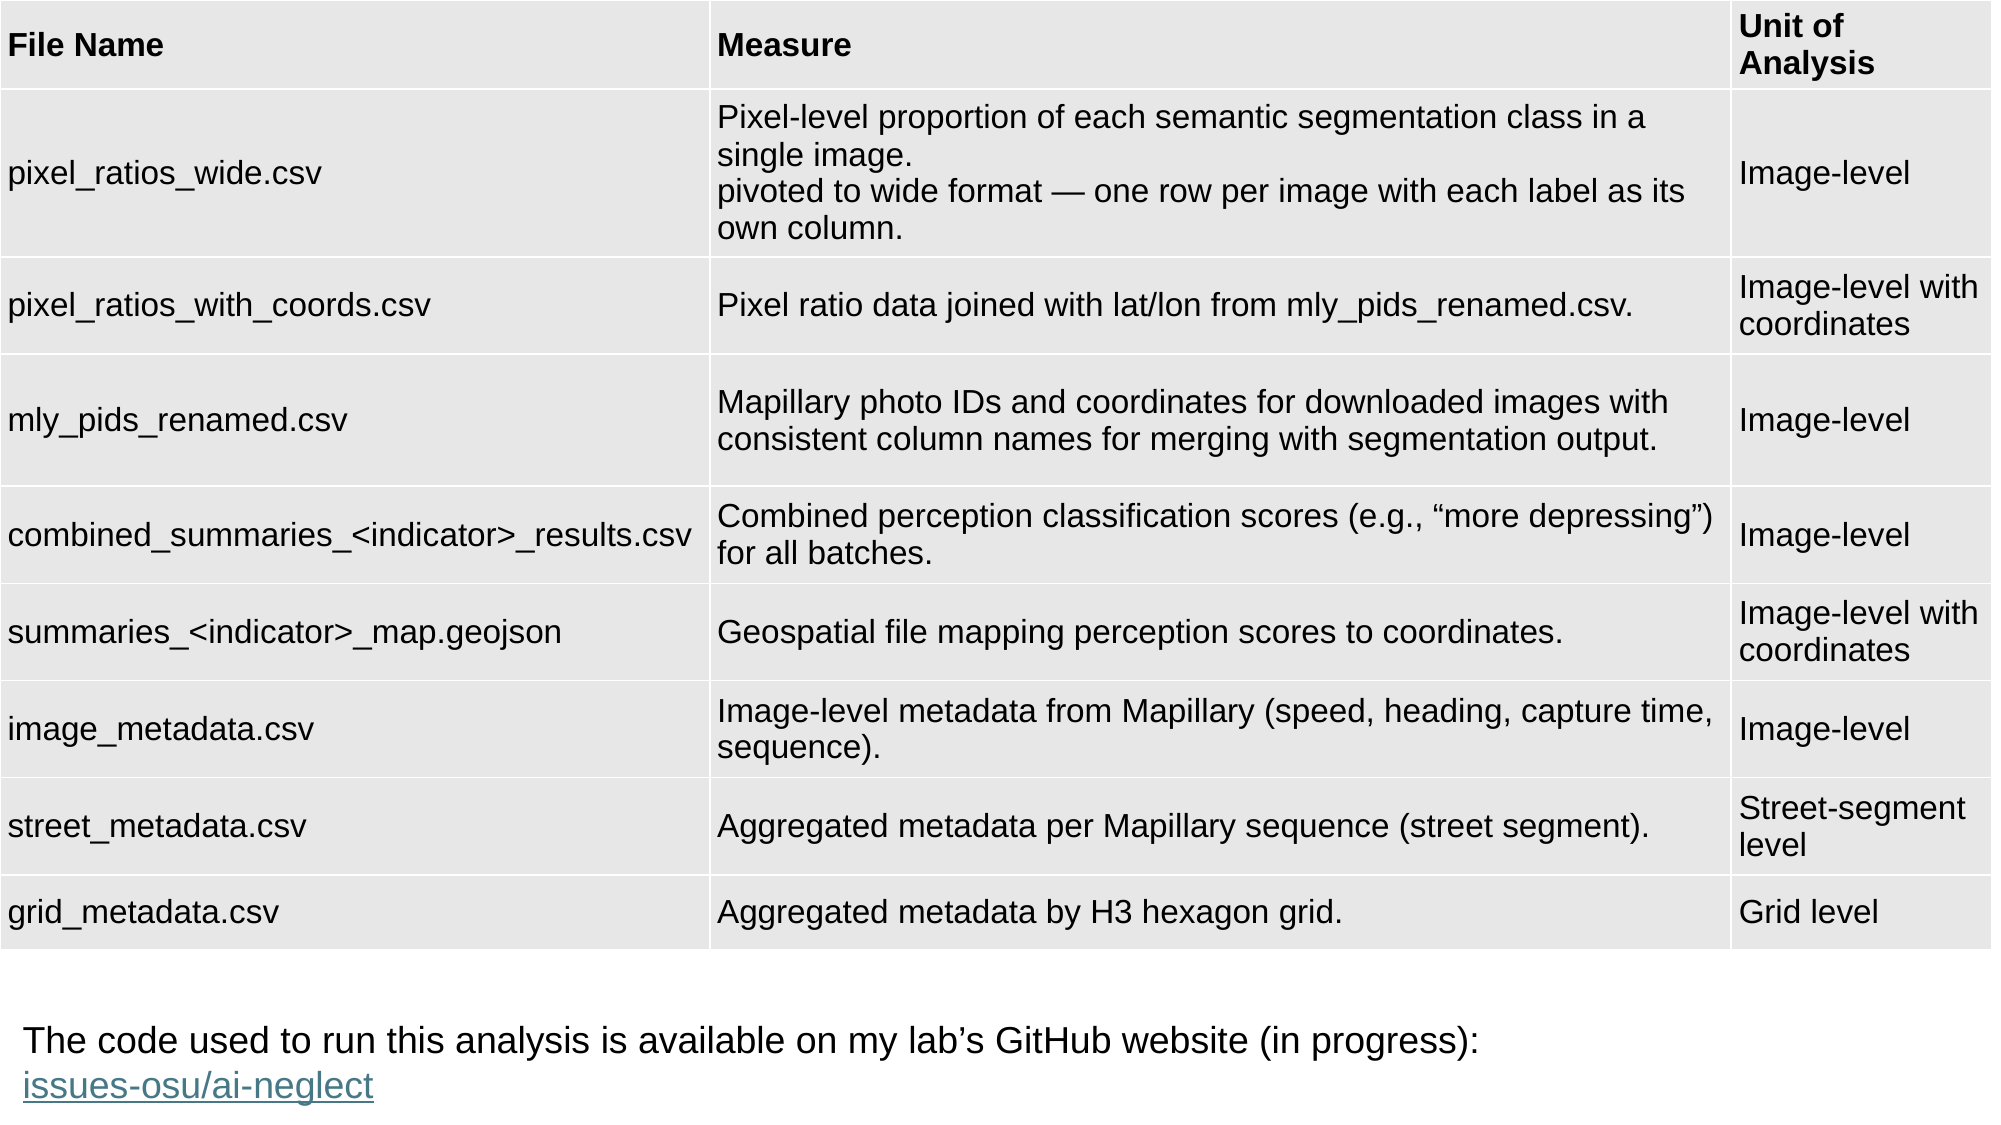

| File Name | Measure | Unit of Analysis |
| --- | --- | --- |
| pixel\_ratios\_wide.csv | Pixel-level proportion of each semantic segmentation class in a single image. pivoted to wide format — one row per image with each label as its own column. | Image-level |
| pixel\_ratios\_with\_coords.csv | Pixel ratio data joined with lat/lon from mly\_pids\_renamed.csv. | Image-level with coordinates |
| mly\_pids\_renamed.csv | Mapillary photo IDs and coordinates for downloaded images with consistent column names for merging with segmentation output. | Image-level |
| combined\_summaries\_<indicator>\_results.csv | Combined perception classification scores (e.g., “more depressing”) for all batches. | Image-level |
| summaries\_<indicator>\_map.geojson | Geospatial file mapping perception scores to coordinates. | Image-level with coordinates |
| image\_metadata.csv | Image-level metadata from Mapillary (speed, heading, capture time, sequence). | Image-level |
| street\_metadata.csv | Aggregated metadata per Mapillary sequence (street segment). | Street-segment level |
| grid\_metadata.csv | Aggregated metadata by H3 hexagon grid. | Grid level |
The code used to run this analysis is available on my lab’s GitHub website (in progress):
issues-osu/ai-neglect